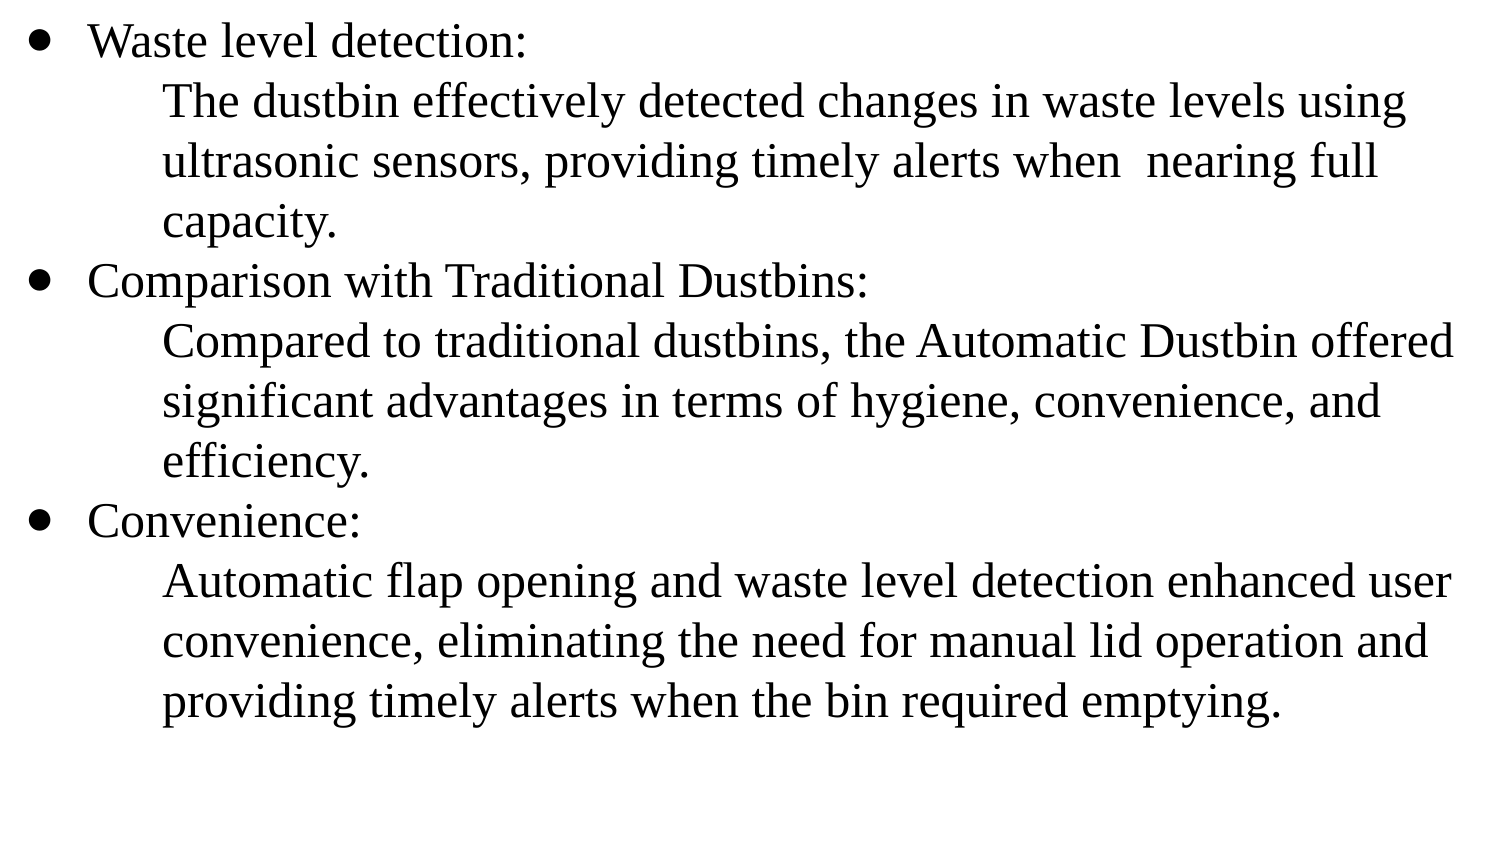

Waste level detection:
The dustbin effectively detected changes in waste levels using ultrasonic sensors, providing timely alerts when  nearing full capacity.
Comparison with Traditional Dustbins:
Compared to traditional dustbins, the Automatic Dustbin offered significant advantages in terms of hygiene, convenience, and efficiency.
Convenience:
Automatic flap opening and waste level detection enhanced user convenience, eliminating the need for manual lid operation and providing timely alerts when the bin required emptying.